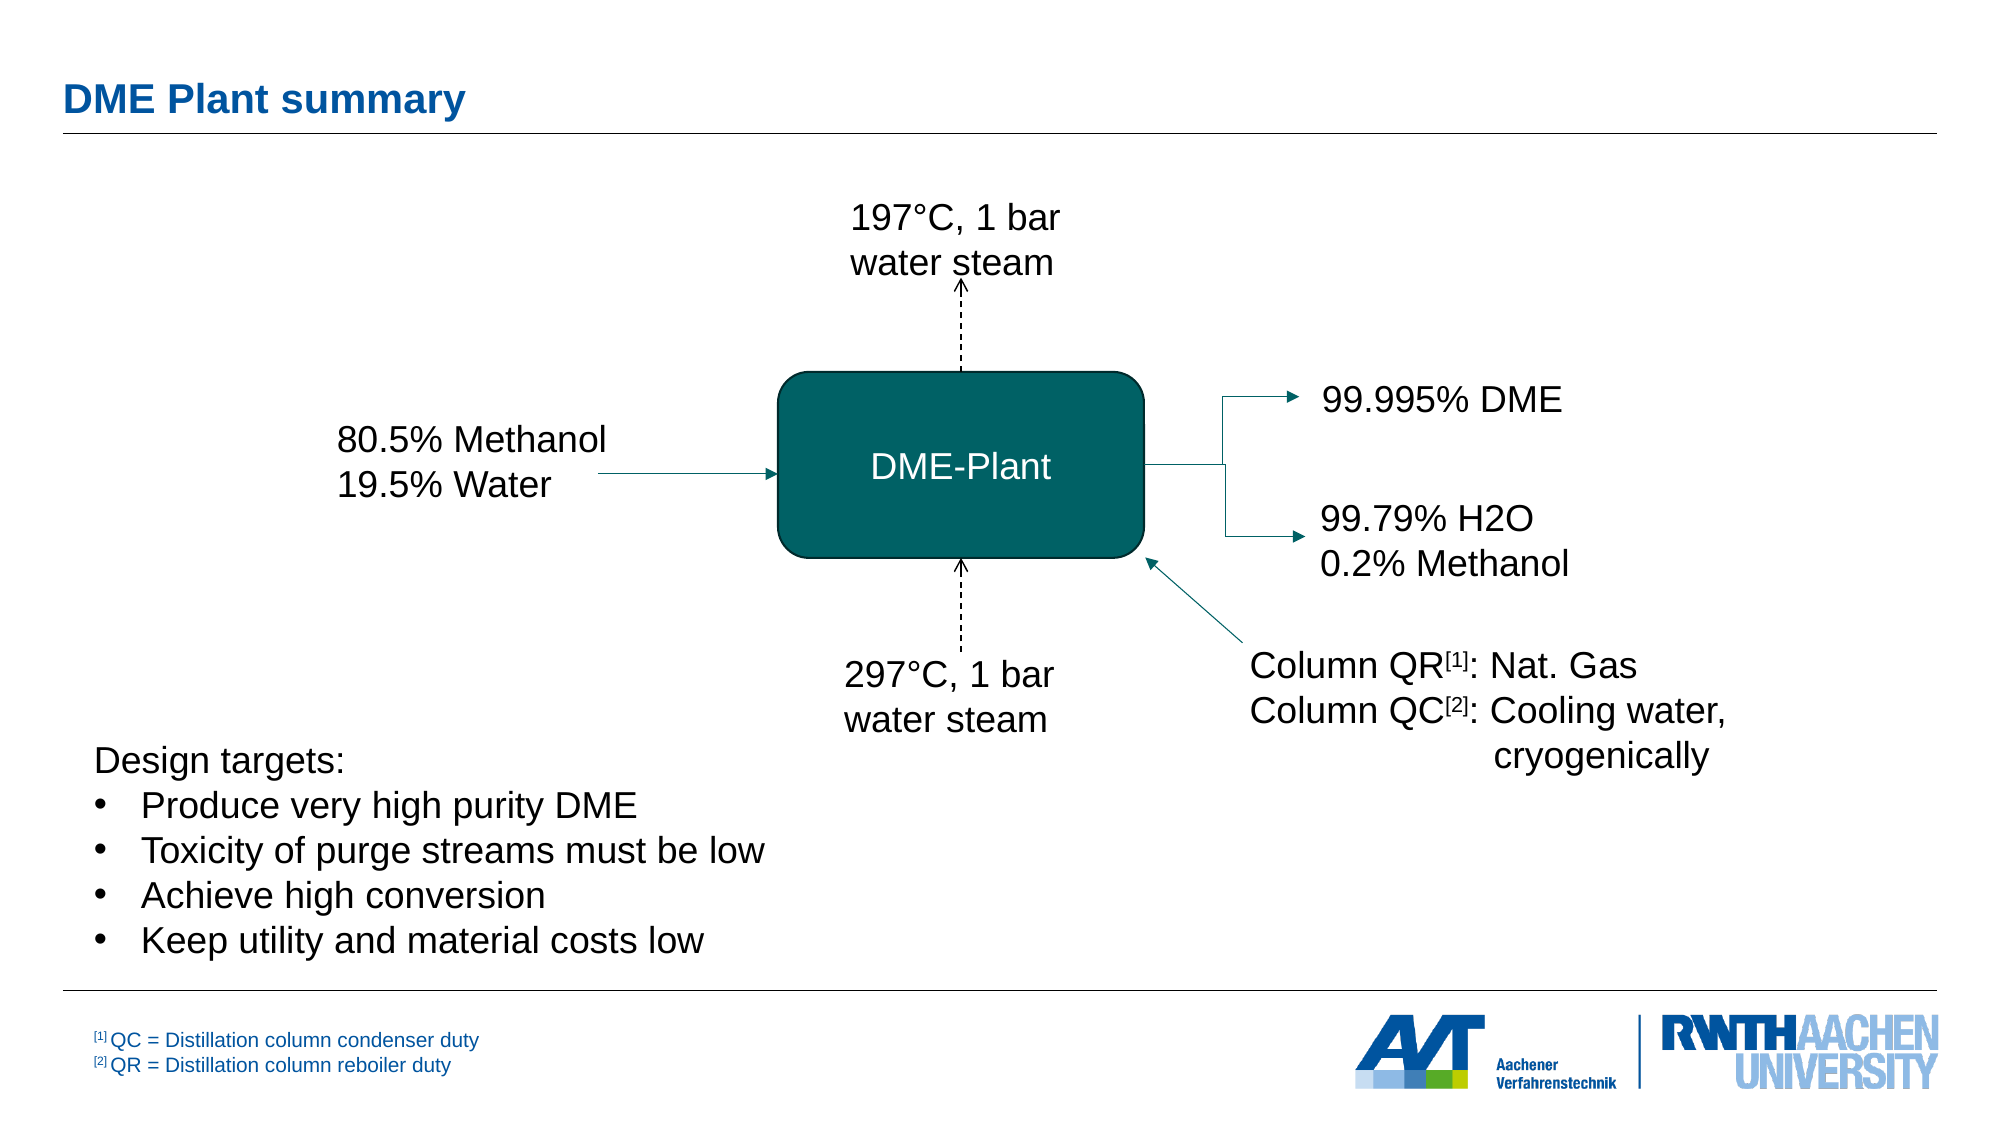

# DME Plant summary
197°C, 1 bar
water steam

99.995% DME

DME-Plant
80.5% Methanol
19.5% Water

99.79% H2O
0.2% Methanol

Column QR[1]: Nat. Gas
Column QC[2]: Cooling water,
	         cryogenically
297°C, 1 bar water steam
Design targets:
Produce very high purity DME
Toxicity of purge streams must be low
Achieve high conversion
Keep utility and material costs low
[1] QC = Distillation column condenser duty
[2] QR = Distillation column reboiler duty